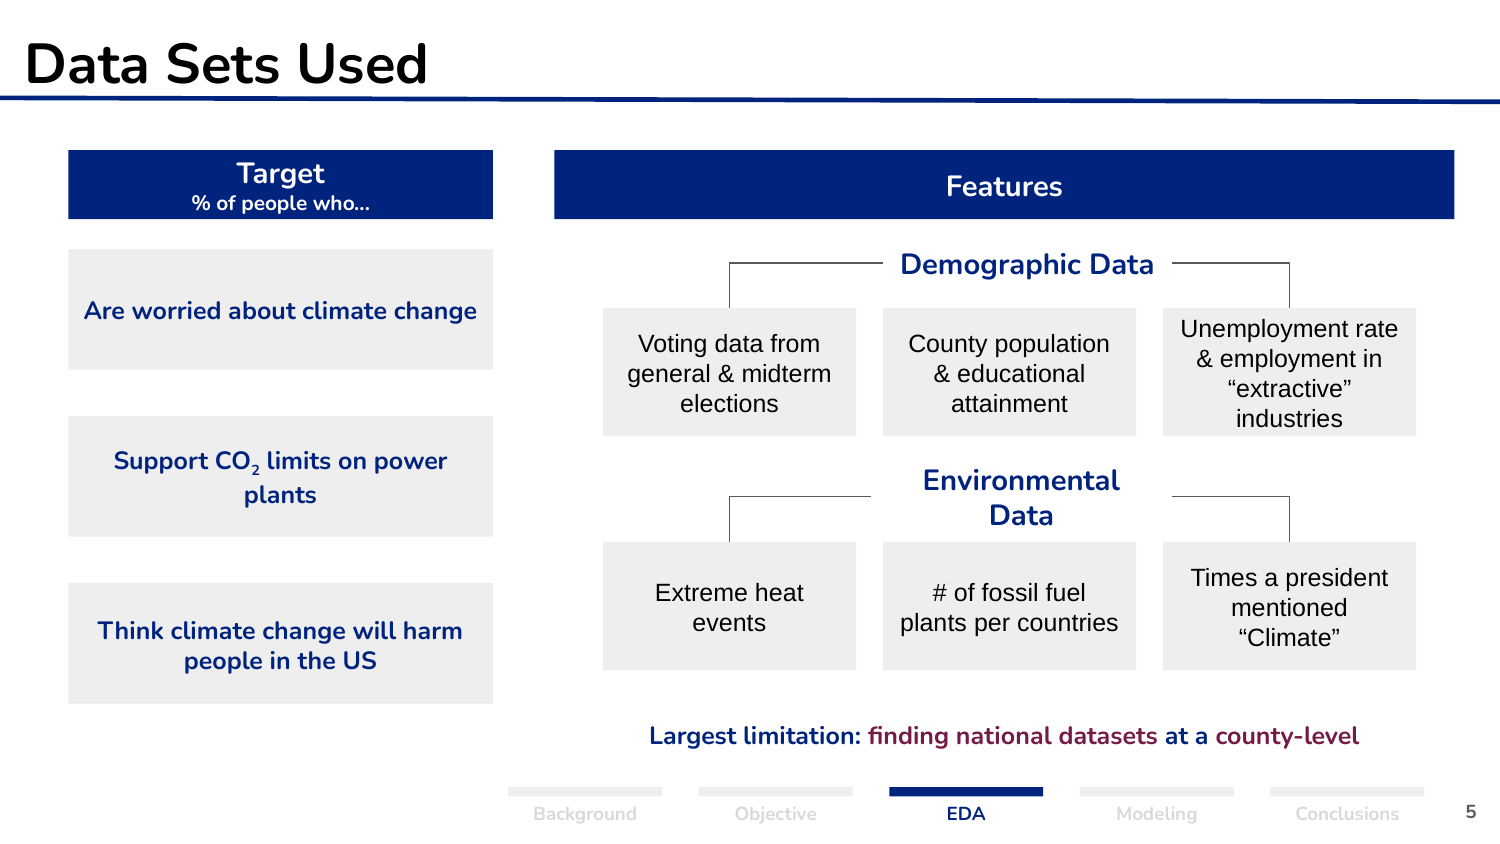

# Data Sets Used
Target
% of people who...
Features
Demographic Data
Are worried about climate change
Voting data from general & midterm elections
County population & educational attainment
Unemployment rate & employment in “extractive” industries
Support CO2 limits on power plants
Environmental Data
Extreme heat events
# of fossil fuel plants per countries
Times a president mentioned “Climate”

Think climate change will harm people in the US

Largest limitation: finding national datasets at a county-level